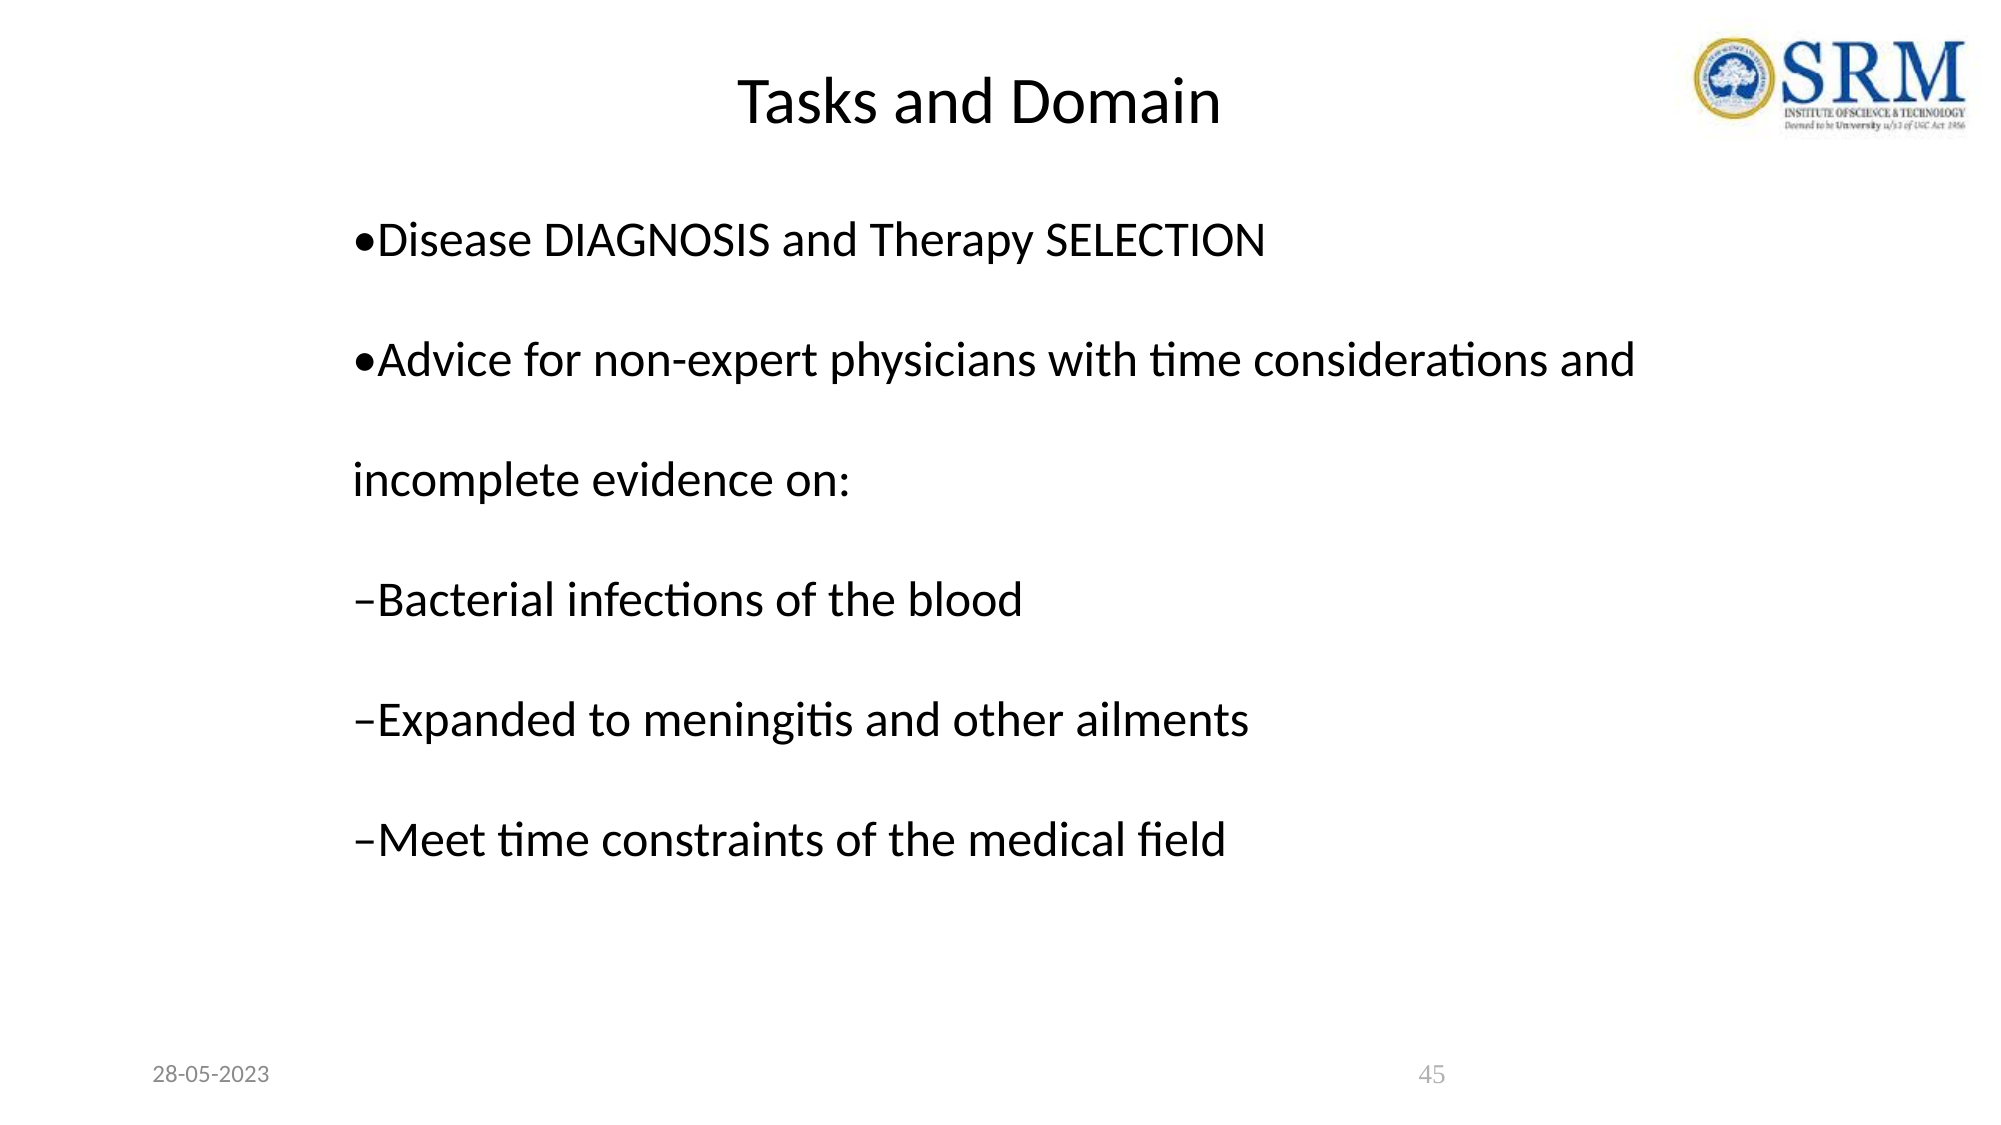

# Tasks and Domain

•Disease DIAGNOSIS and Therapy SELECTION
•Advice for non-expert physicians with time considerations and incomplete evidence on:
–Bacterial infections of the blood
–Expanded to meningitis and other ailments
–Meet time constraints of the medical field

28-05-2023
45